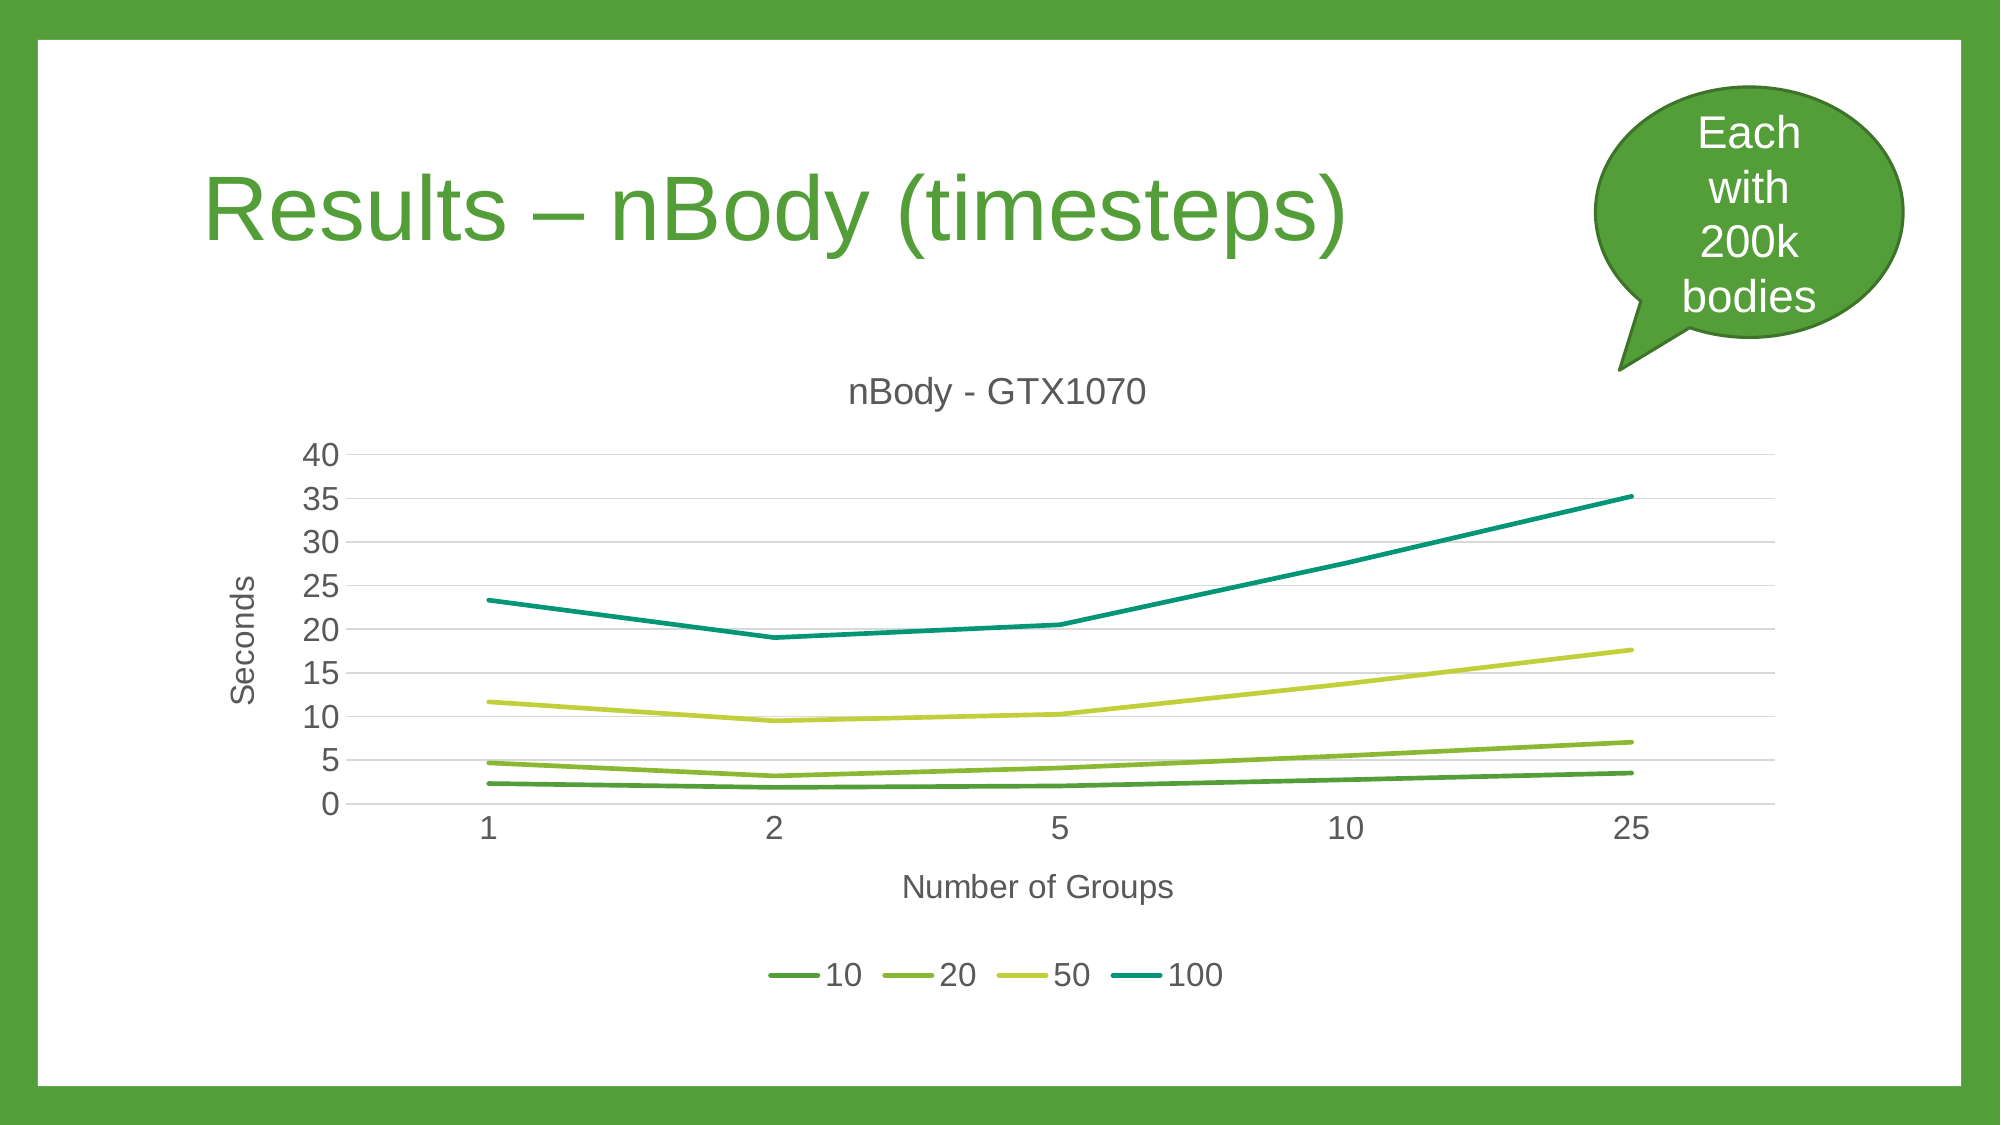

Each with 200k bodies
# Results – nBody (timesteps)

### Chart: nBody - GTX1070

| Category | 10 | 20 | 50 | 100 |
|---|---|---|---|---|
| 1 | 2.31607199 | 4.68636608 | 11.67123795 | 23.32701302 |
| 2 | 1.88030183 | 3.18697893 | 9.50370502 | 19.03700447 |
| 5 | 2.03989005 | 4.10080576 | 10.25553131 | 20.51471138 |
| 10 | 2.74698997 | 5.50060081 | 13.74559021 | 27.57961273 |
| 25 | 3.52366781 | 7.05374813 | 17.63222122 | 35.22356796 |